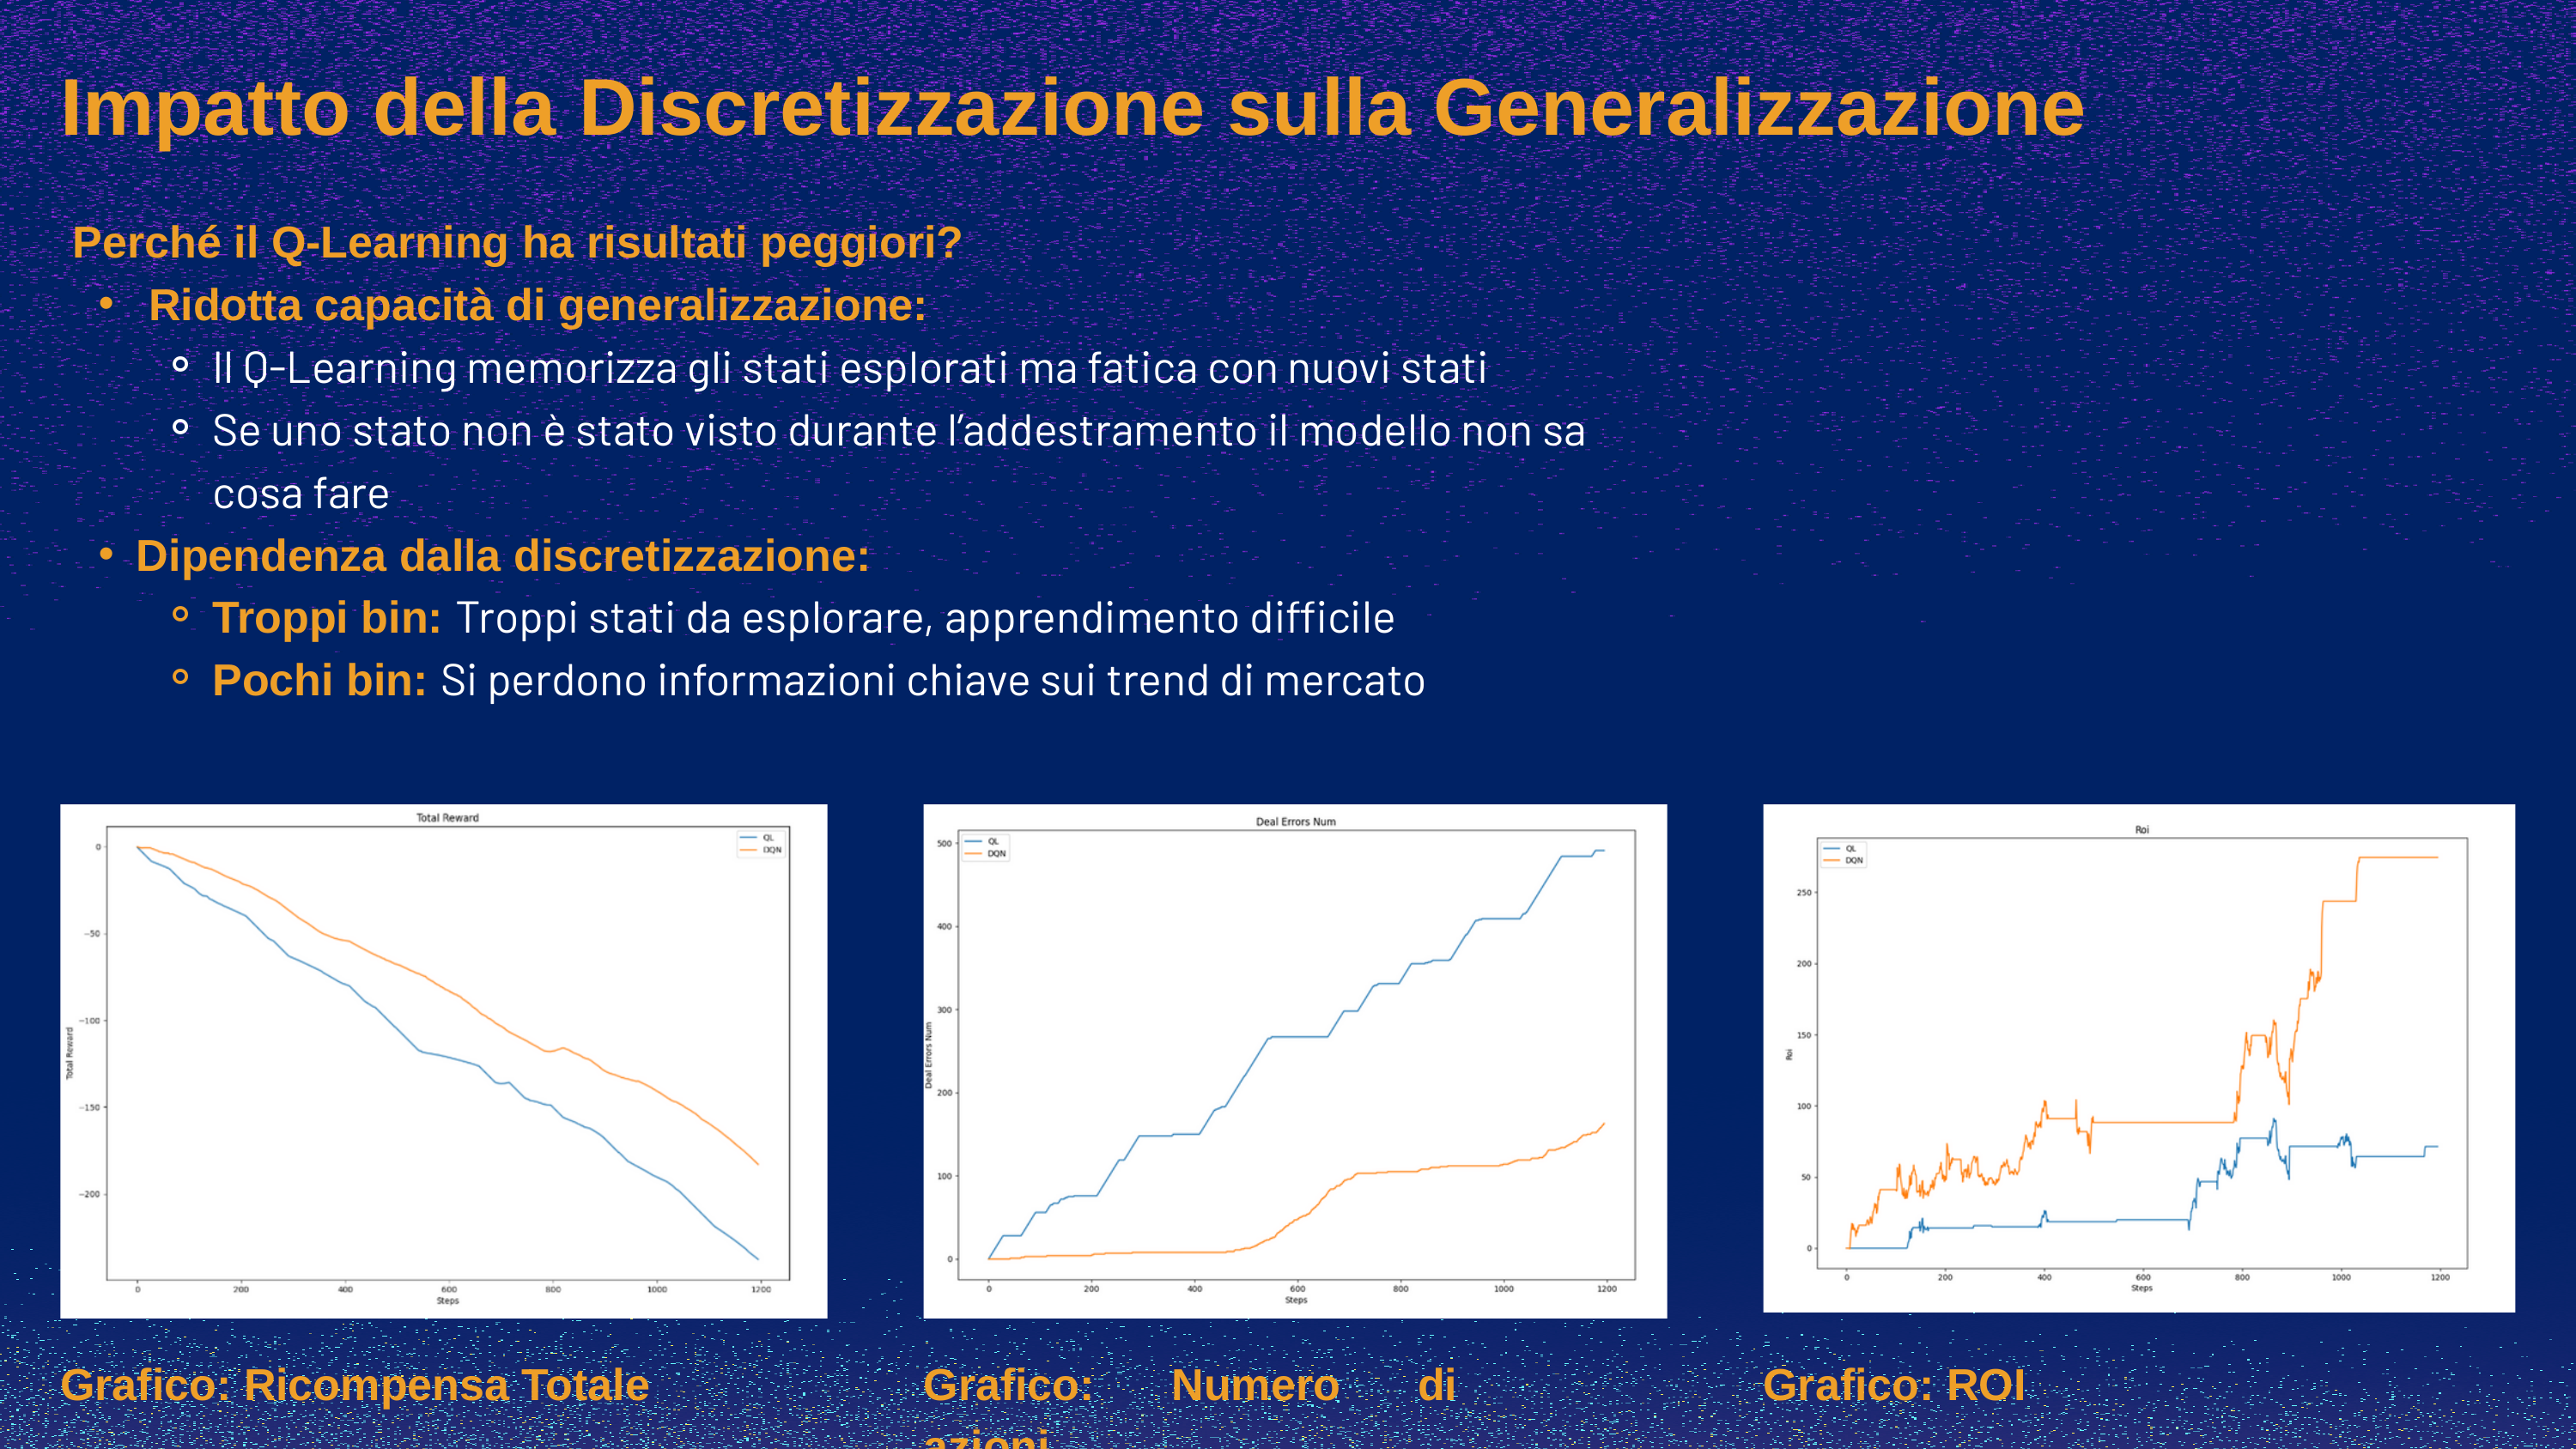

Impatto della Discretizzazione sulla Generalizzazione
 Perché il Q-Learning ha risultati peggiori?
 Ridotta capacità di generalizzazione:
Il Q-Learning memorizza gli stati esplorati ma fatica con nuovi stati
Se uno stato non è stato visto durante l’addestramento il modello non sa cosa fare
Dipendenza dalla discretizzazione:
Troppi bin: Troppi stati da esplorare, apprendimento difficile
Pochi bin: Si perdono informazioni chiave sui trend di mercato

Grafico: Ricompensa Totale
Grafico: Numero di azioni
Grafico: ROI